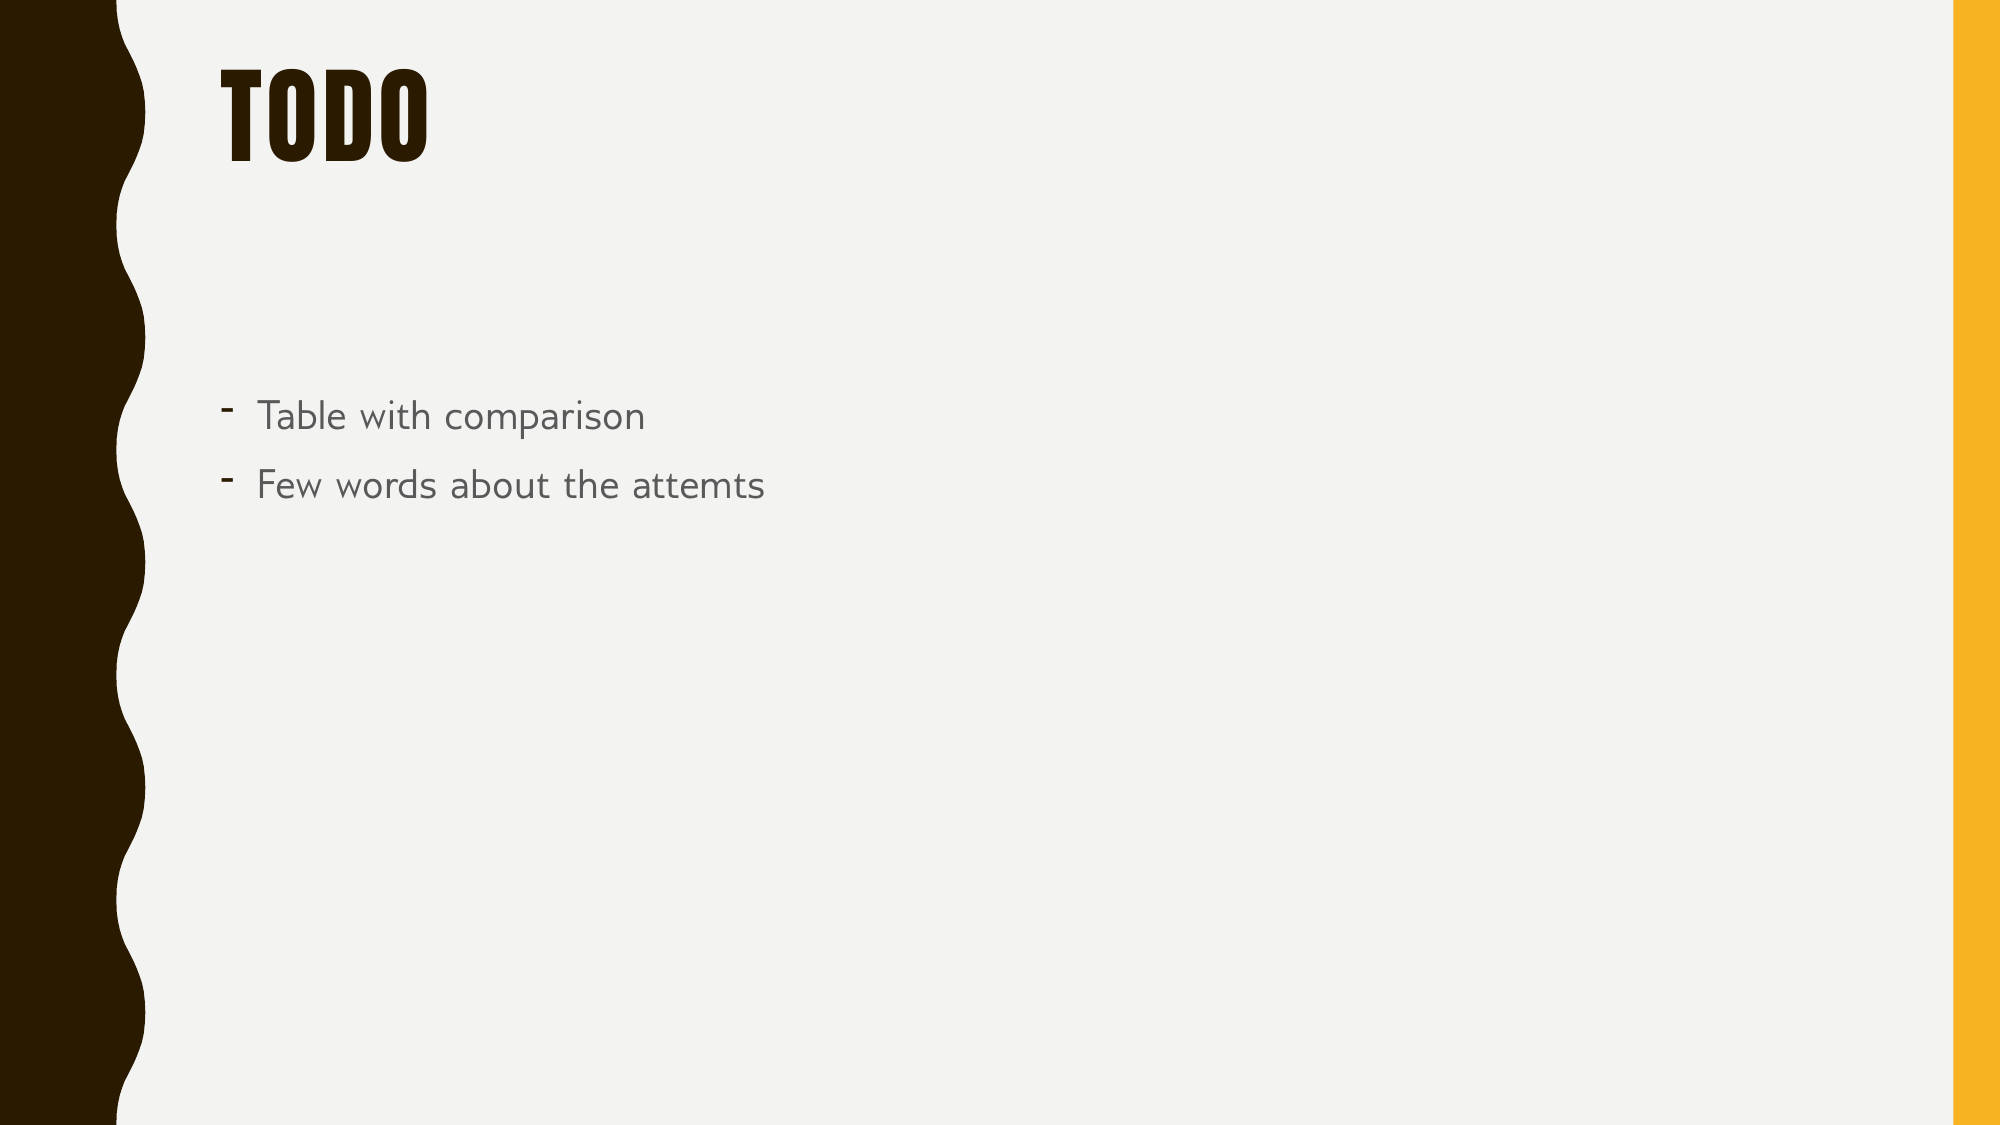

# TODO
Table with comparison
Few words about the attemts